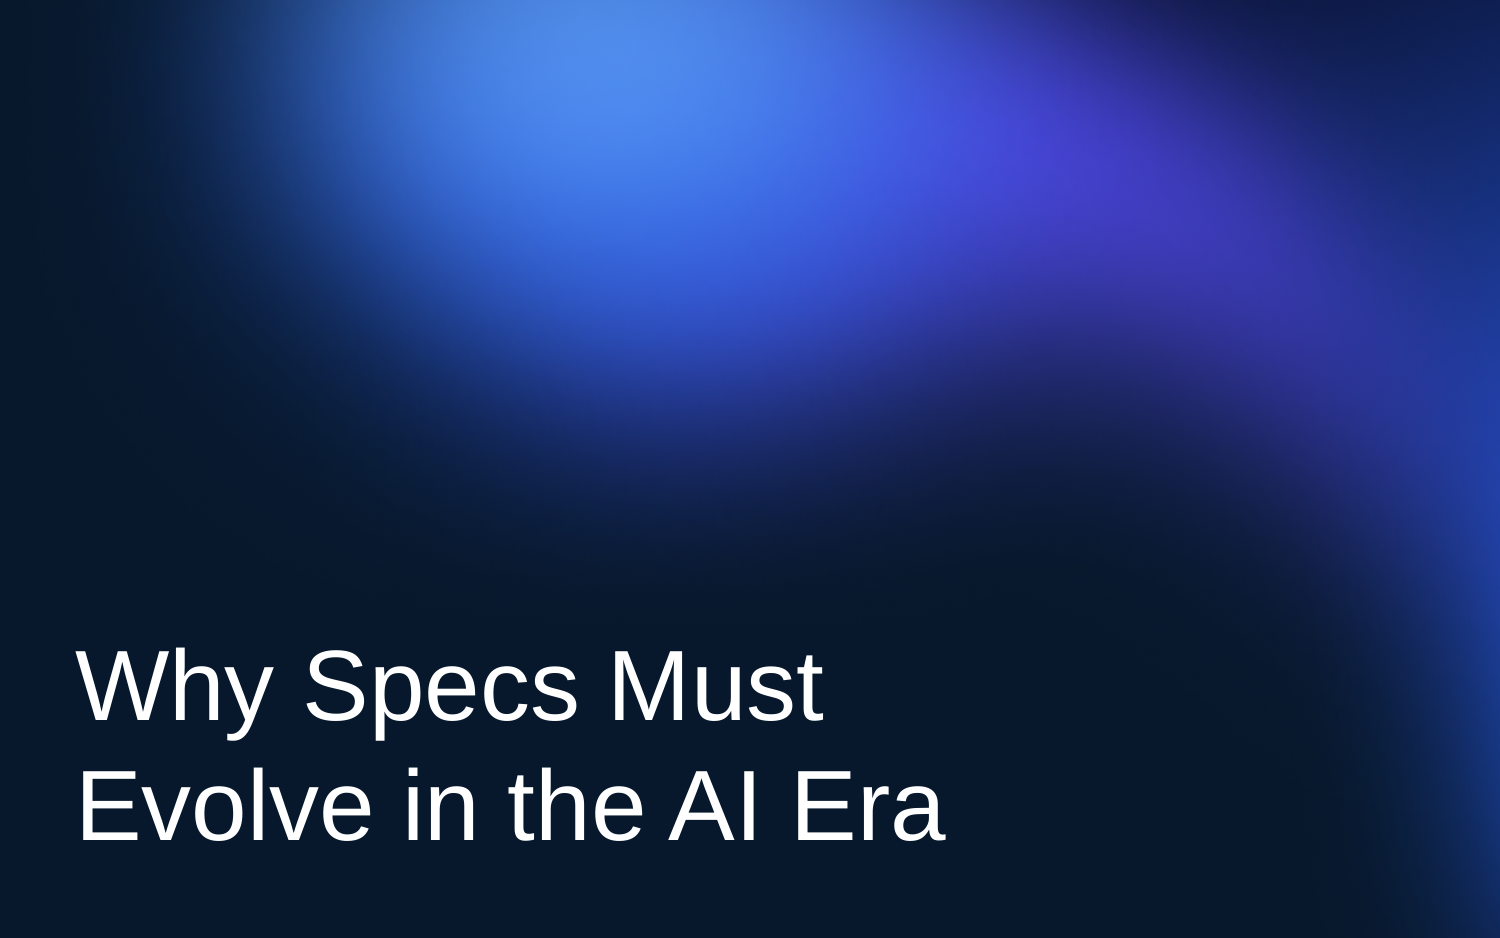

# Why Specs Must Evolve in the AI Era